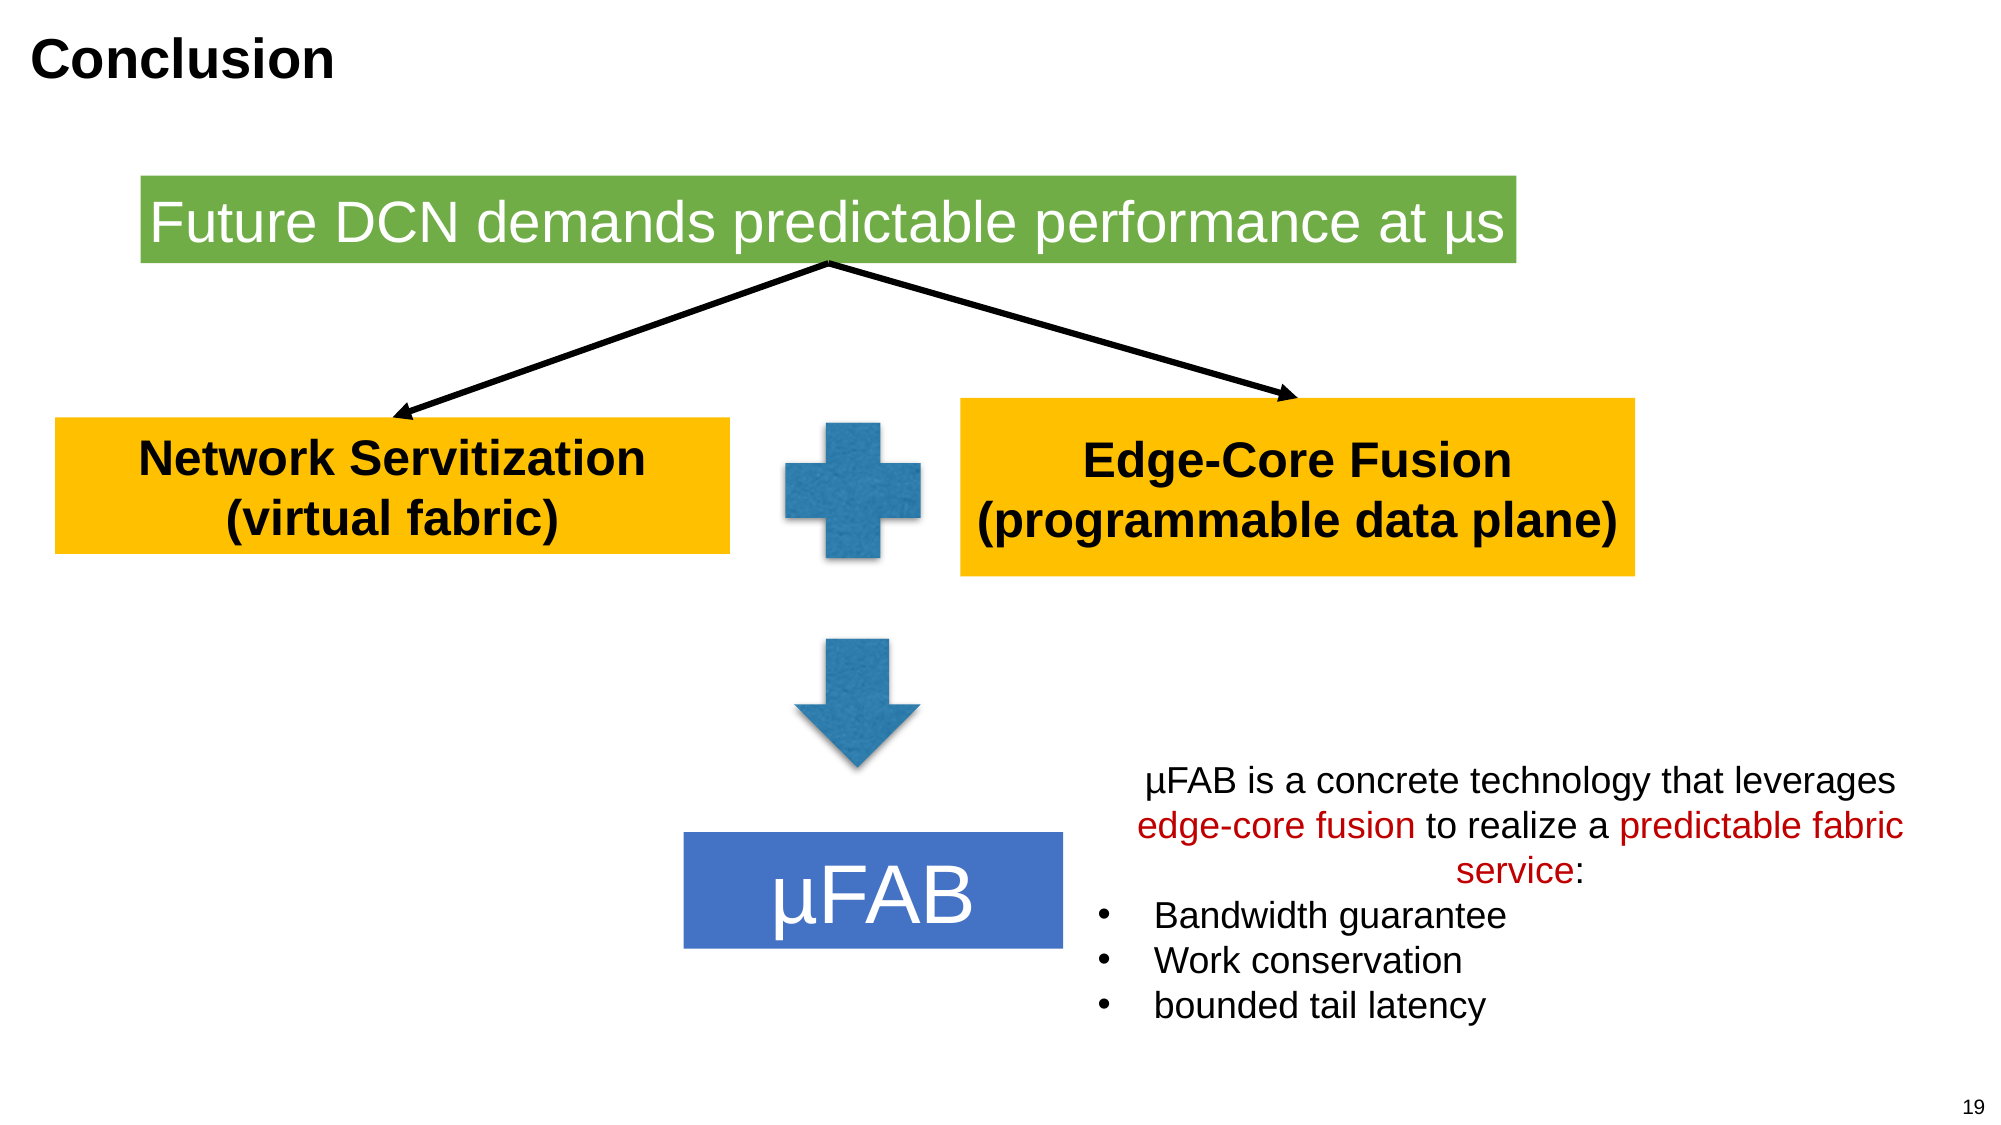

Conclusion
Future DCN demands predictable performance at µs
Edge-Core Fusion
(programmable data plane)
Network Servitization
(virtual fabric)

µFAB is a concrete technology that leverages edge-core fusion to realize a predictable fabric service:
Bandwidth guarantee
Work conservation
bounded tail latency
µFAB
19